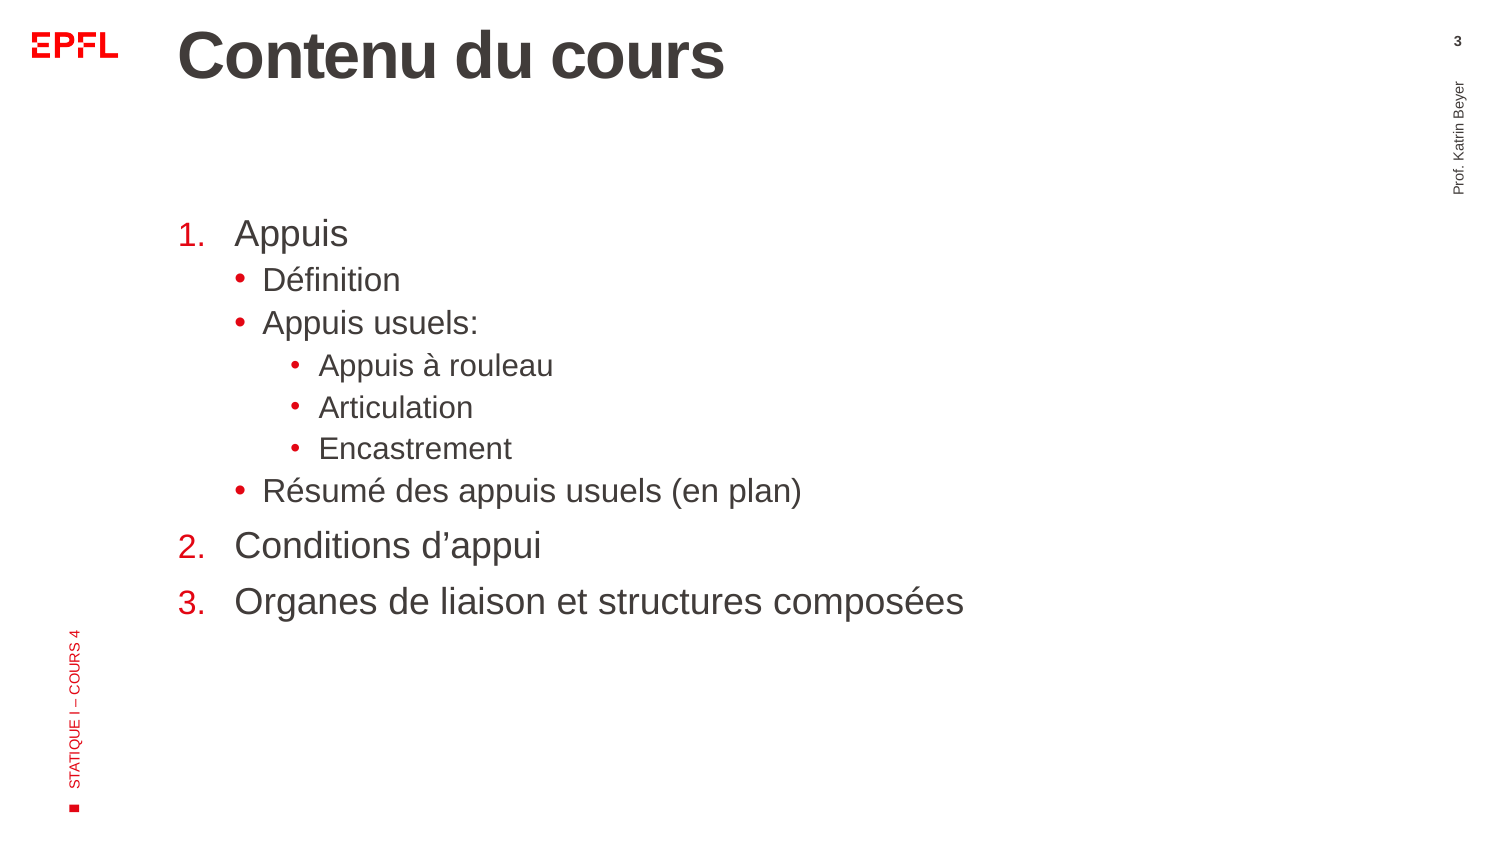

# Contenu du cours
3
Appuis
Définition
Appuis usuels:
Appuis à rouleau
Articulation
Encastrement
Résumé des appuis usuels (en plan)
Conditions d’appui
Organes de liaison et structures composées
Prof. Katrin Beyer
STATIQUE I – COURS 4